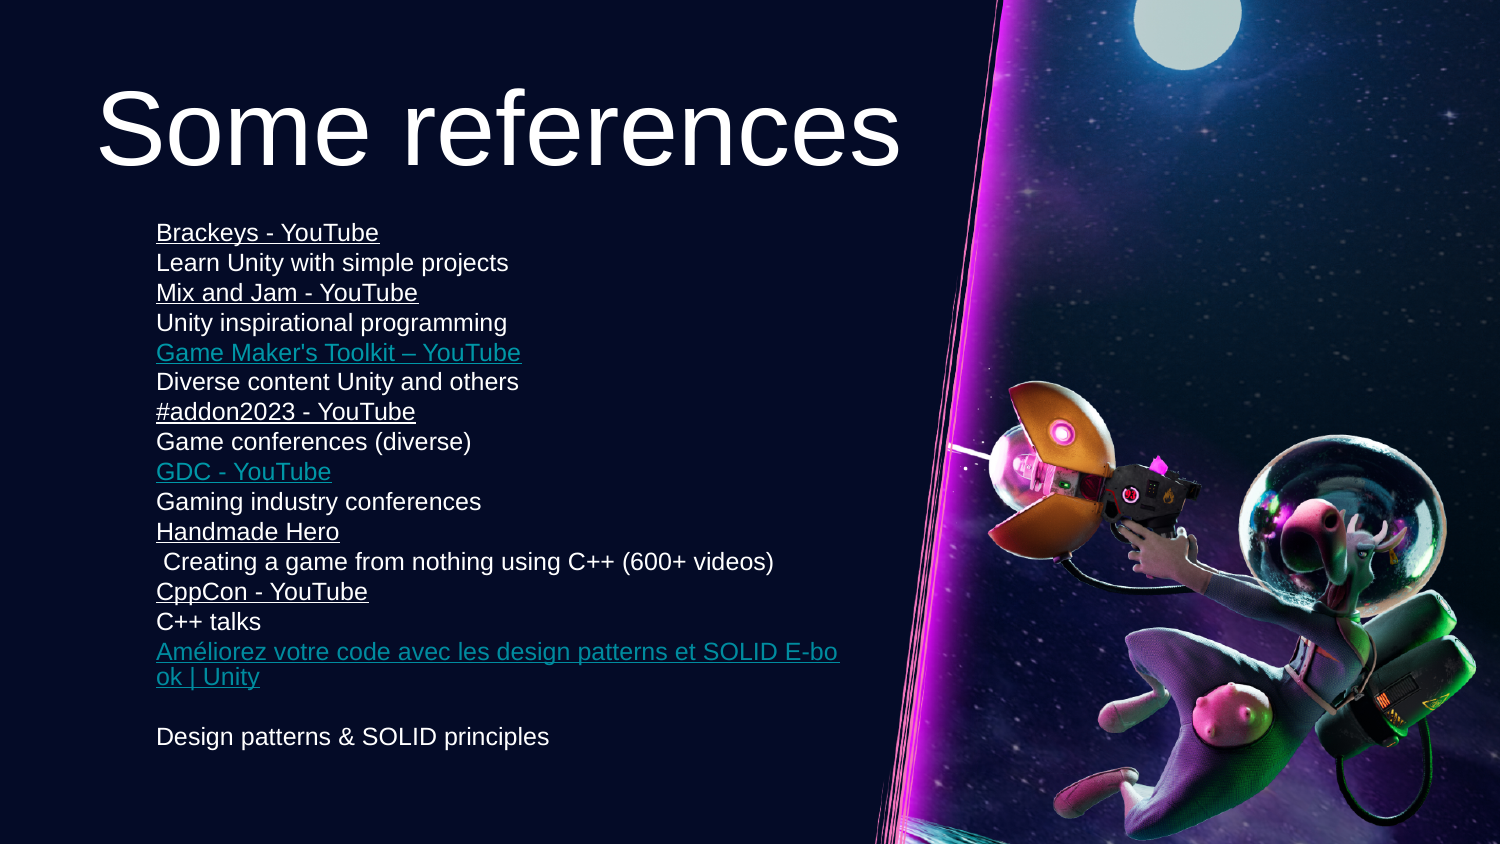

# Some references
Brackeys - YouTube
Learn Unity with simple projects
Mix and Jam - YouTube
Unity inspirational programming
Game Maker's Toolkit – YouTube
Diverse content Unity and others
#addon2023 - YouTube
Game conferences (diverse)
GDC - YouTube
Gaming industry conferences
Handmade Hero
 Creating a game from nothing using C++ (600+ videos)
CppCon - YouTube
C++ talks
Améliorez votre code avec les design patterns et SOLID E-book | Unity
Design patterns & SOLID principles